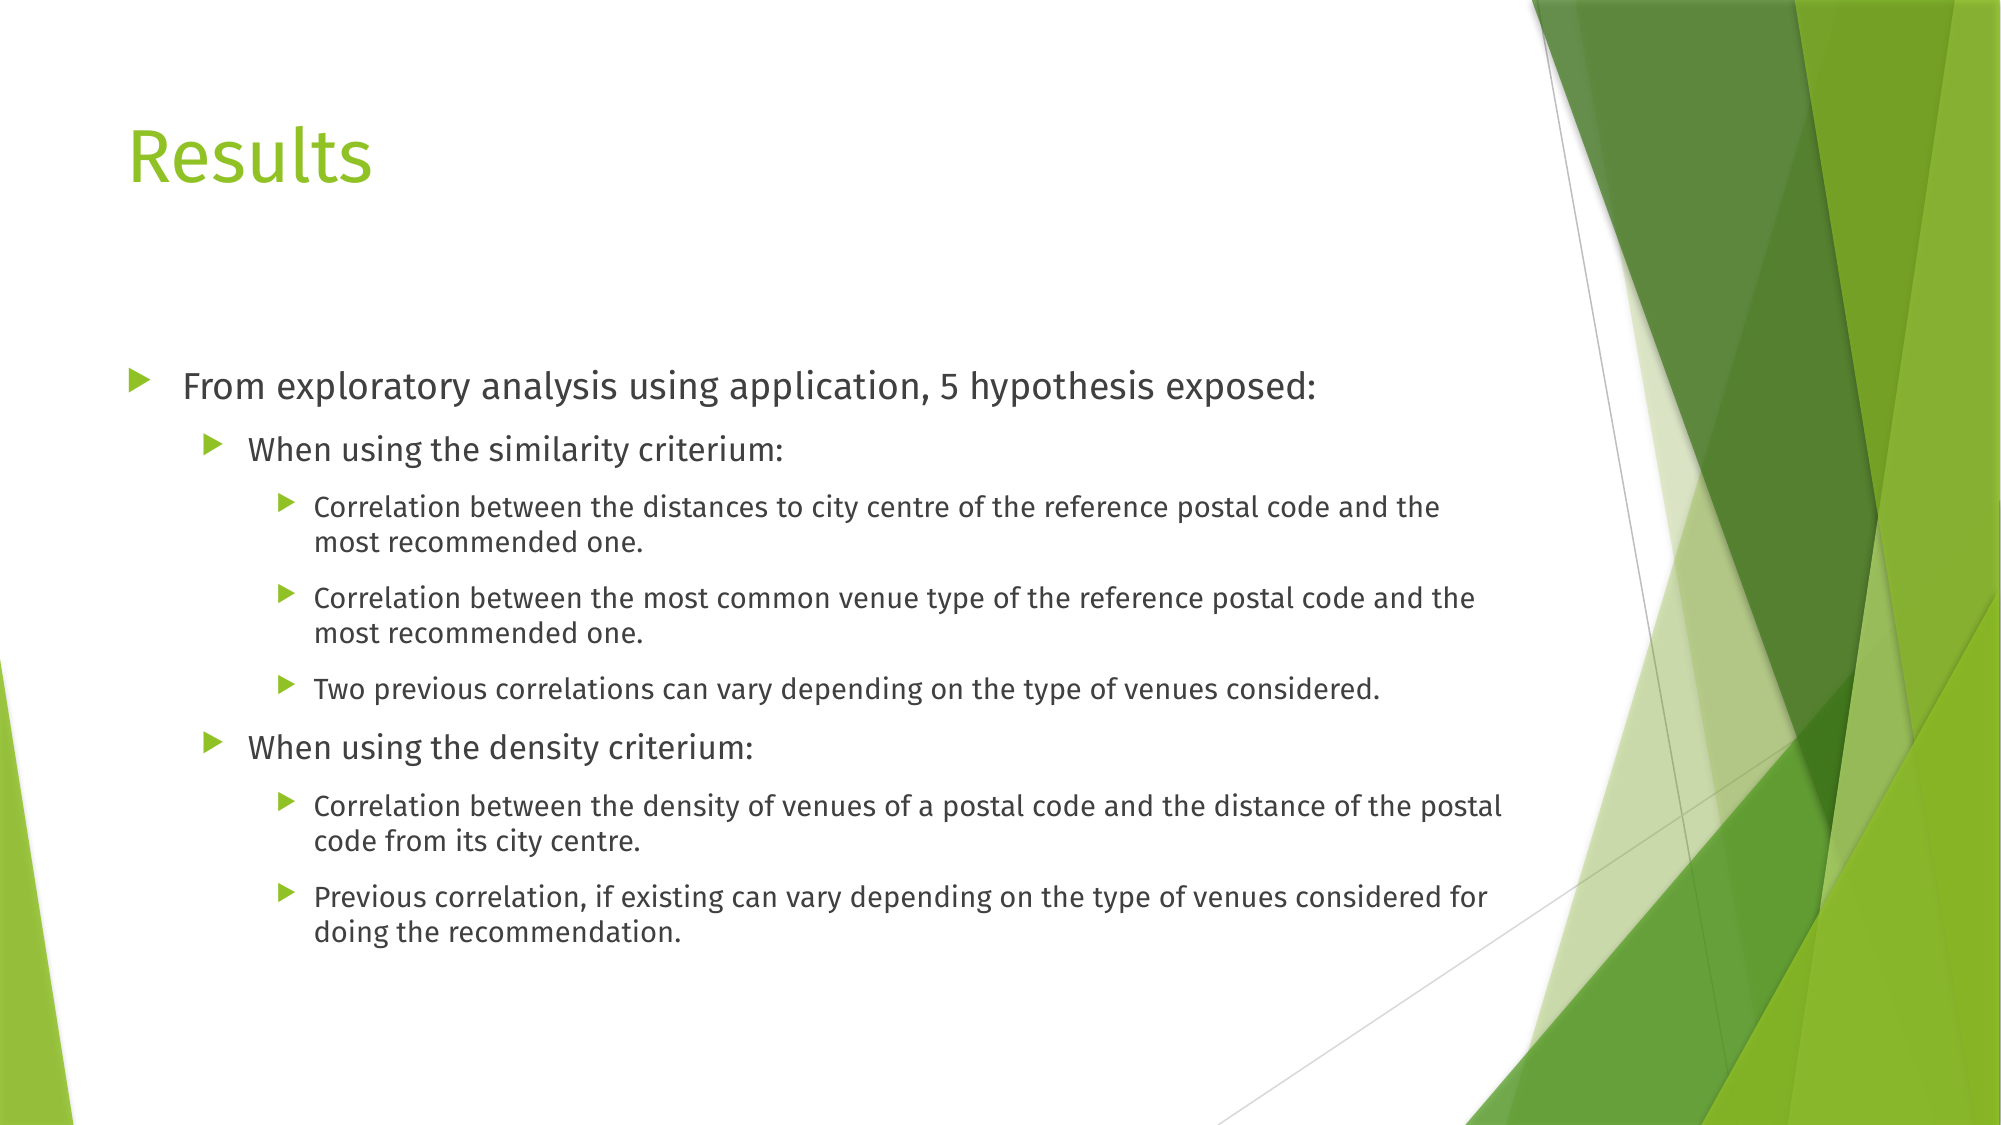

# Results
From exploratory analysis using application, 5 hypothesis exposed:
When using the similarity criterium:
Correlation between the distances to city centre of the reference postal code and the most recommended one.
Correlation between the most common venue type of the reference postal code and the most recommended one.
Two previous correlations can vary depending on the type of venues considered.
When using the density criterium:
Correlation between the density of venues of a postal code and the distance of the postal code from its city centre.
Previous correlation, if existing can vary depending on the type of venues considered for doing the recommendation.